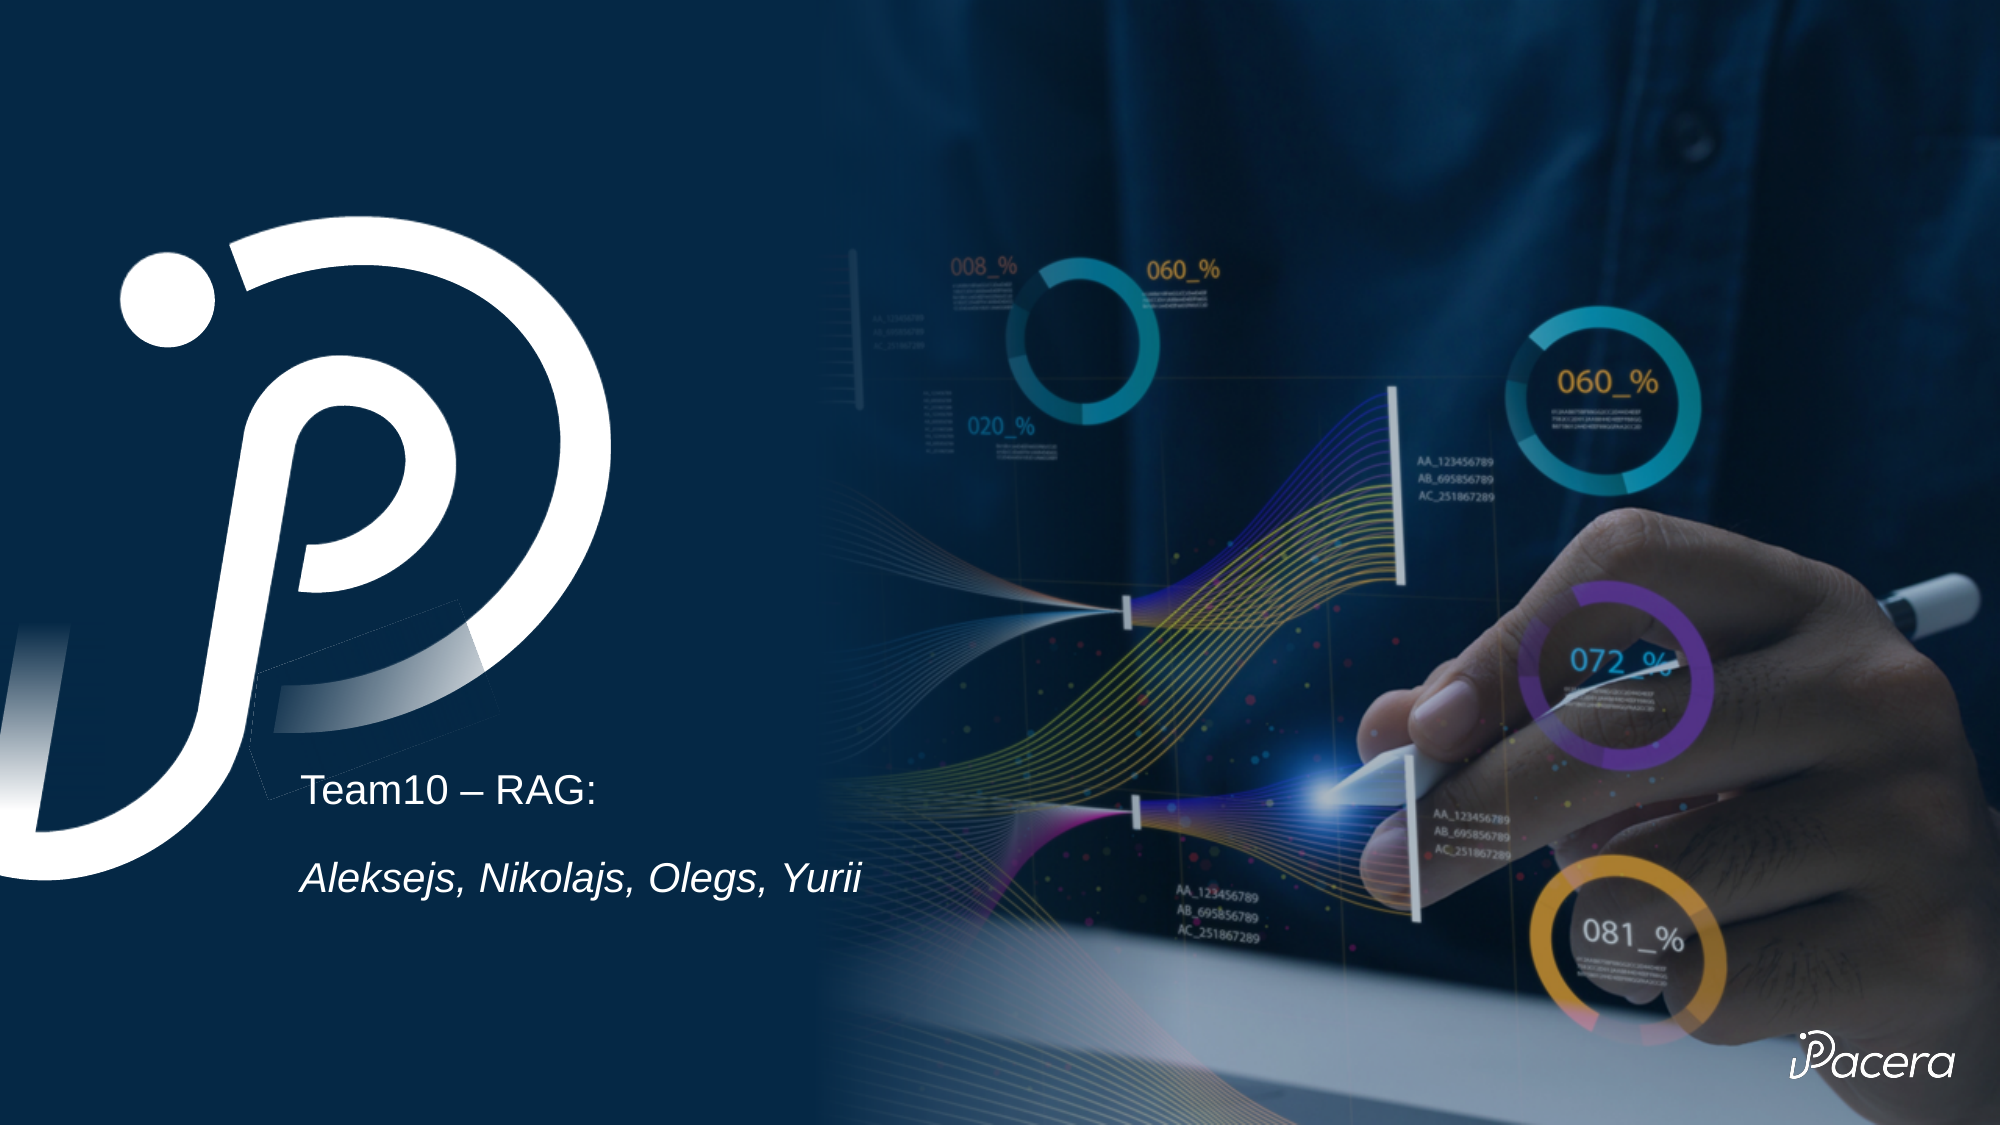

# Team10 – RAG:
Aleksejs, Nikolajs, Olegs, Yurii